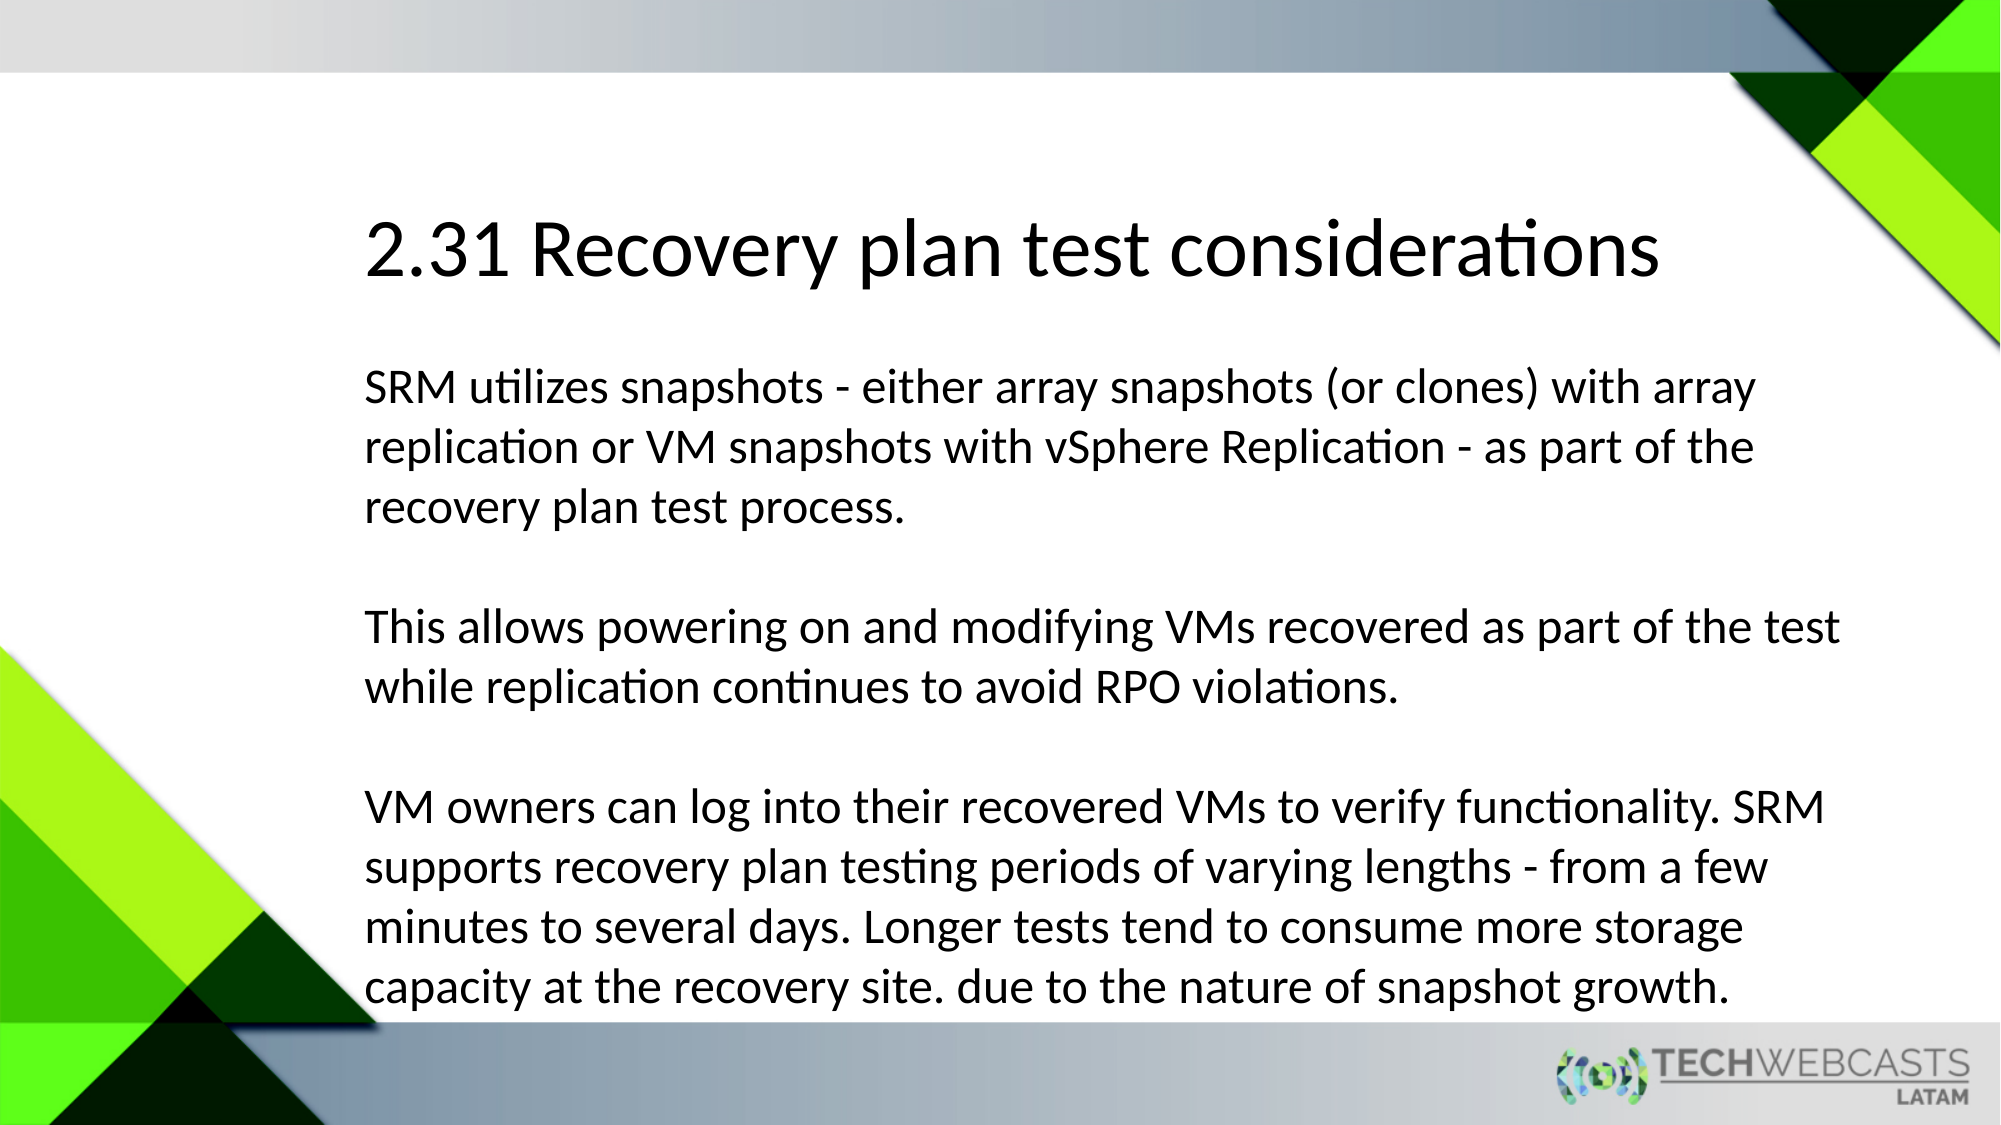

2.31 Recovery plan test considerations

SRM utilizes snapshots - either array snapshots (or clones) with array replication or VM snapshots with vSphere Replication - as part of the recovery plan test process.

This allows powering on and modifying VMs recovered as part of the test while replication continues to avoid RPO violations.

VM owners can log into their recovered VMs to verify functionality. SRM supports recovery plan testing periods of varying lengths - from a few minutes to several days. Longer tests tend to consume more storage capacity at the recovery site. due to the nature of snapshot growth.